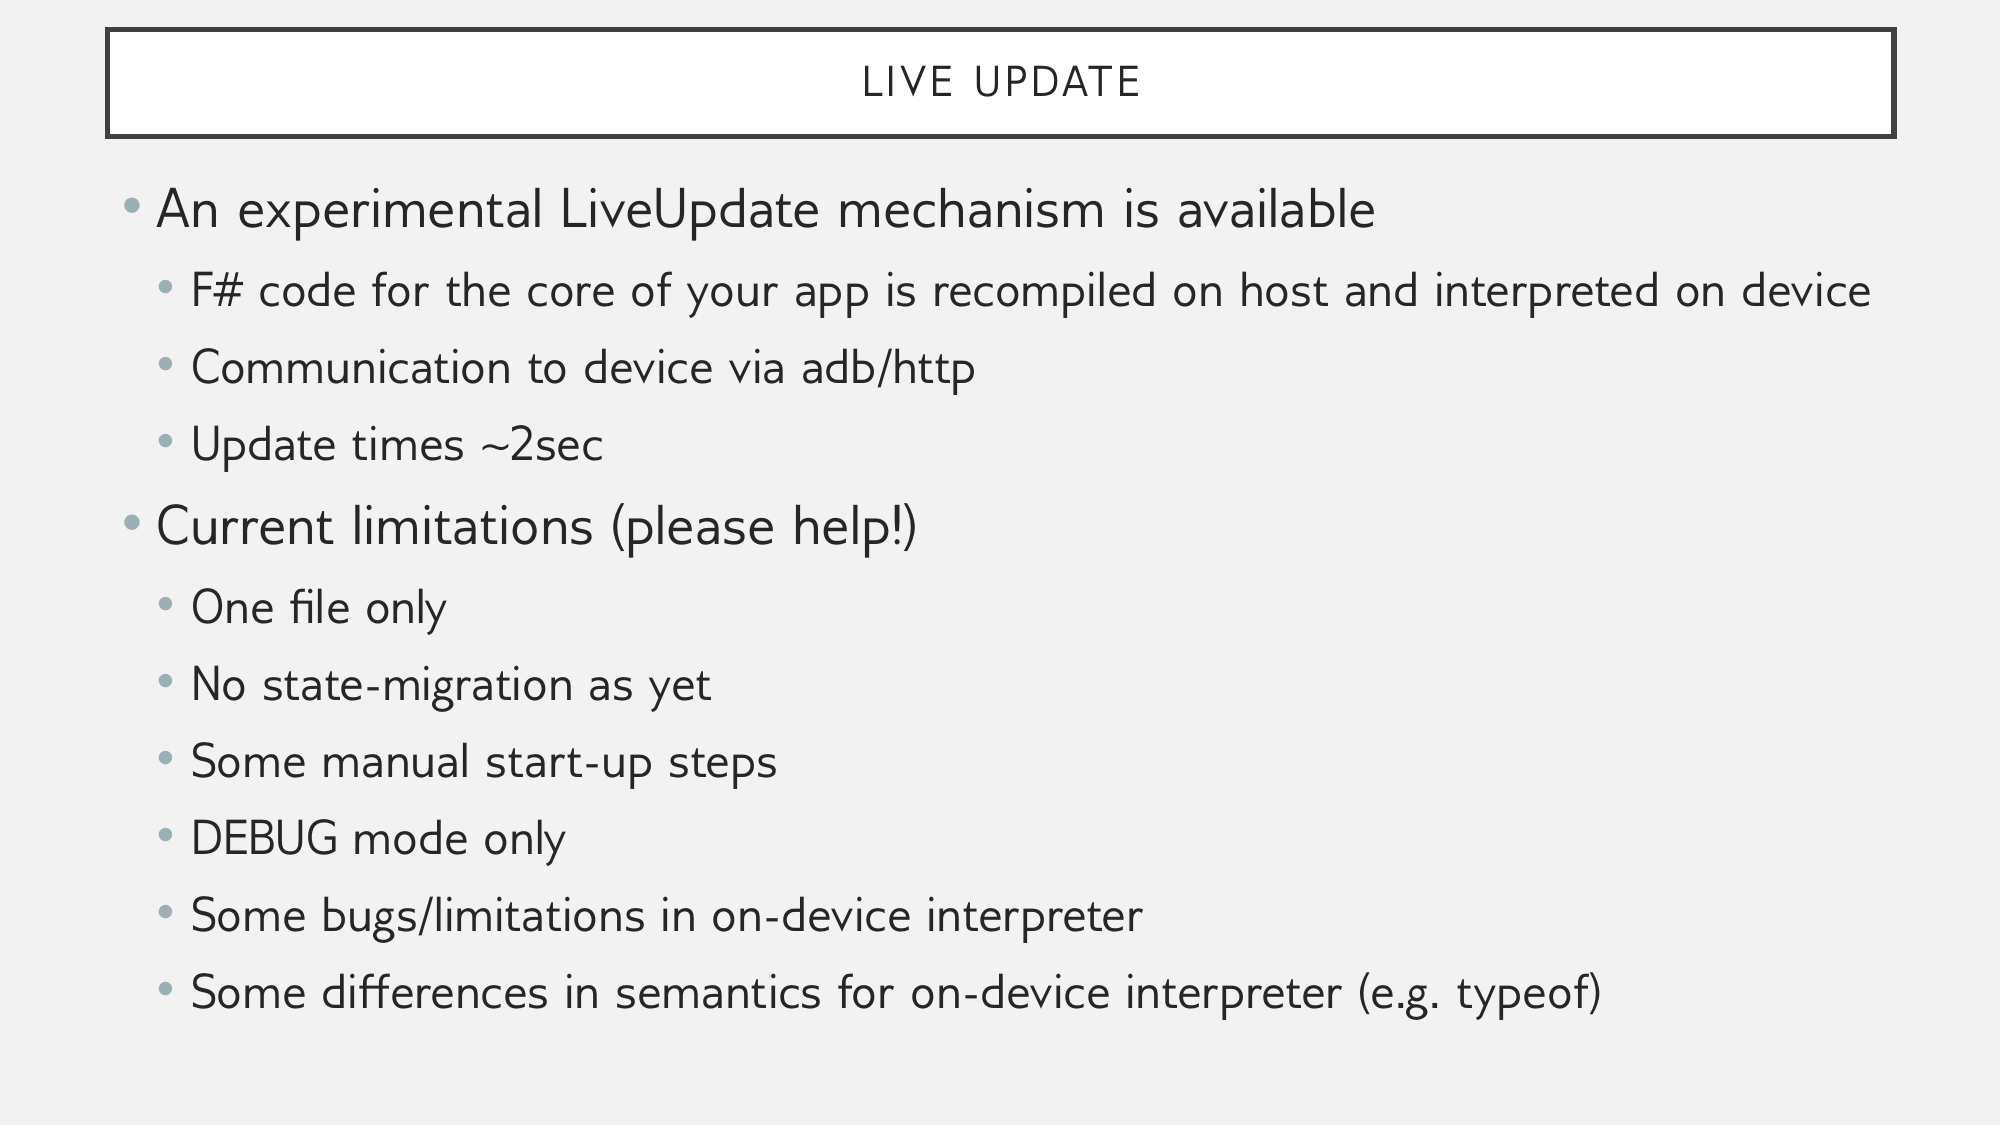

# Live update
An experimental LiveUpdate mechanism is available
F# code for the core of your app is recompiled on host and interpreted on device
Communication to device via adb/http
Update times ~2sec
Current limitations (please help!)
One file only
No state-migration as yet
Some manual start-up steps
DEBUG mode only
Some bugs/limitations in on-device interpreter
Some differences in semantics for on-device interpreter (e.g. typeof)